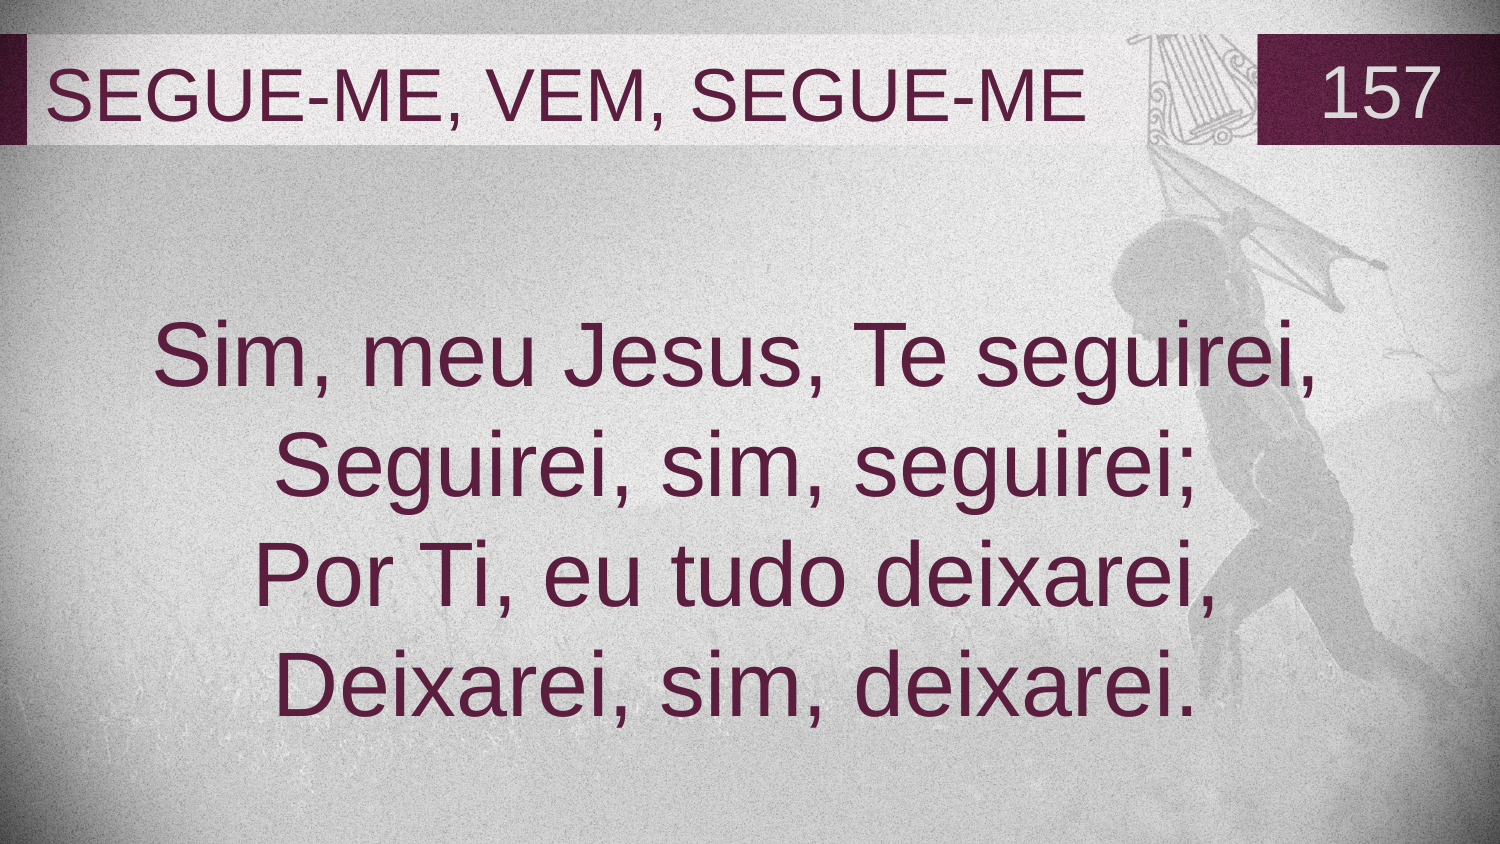

# SEGUE-ME, VEM, SEGUE-ME
157
Sim, meu Jesus, Te seguirei,
Seguirei, sim, seguirei;
Por Ti, eu tudo deixarei,
Deixarei, sim, deixarei.